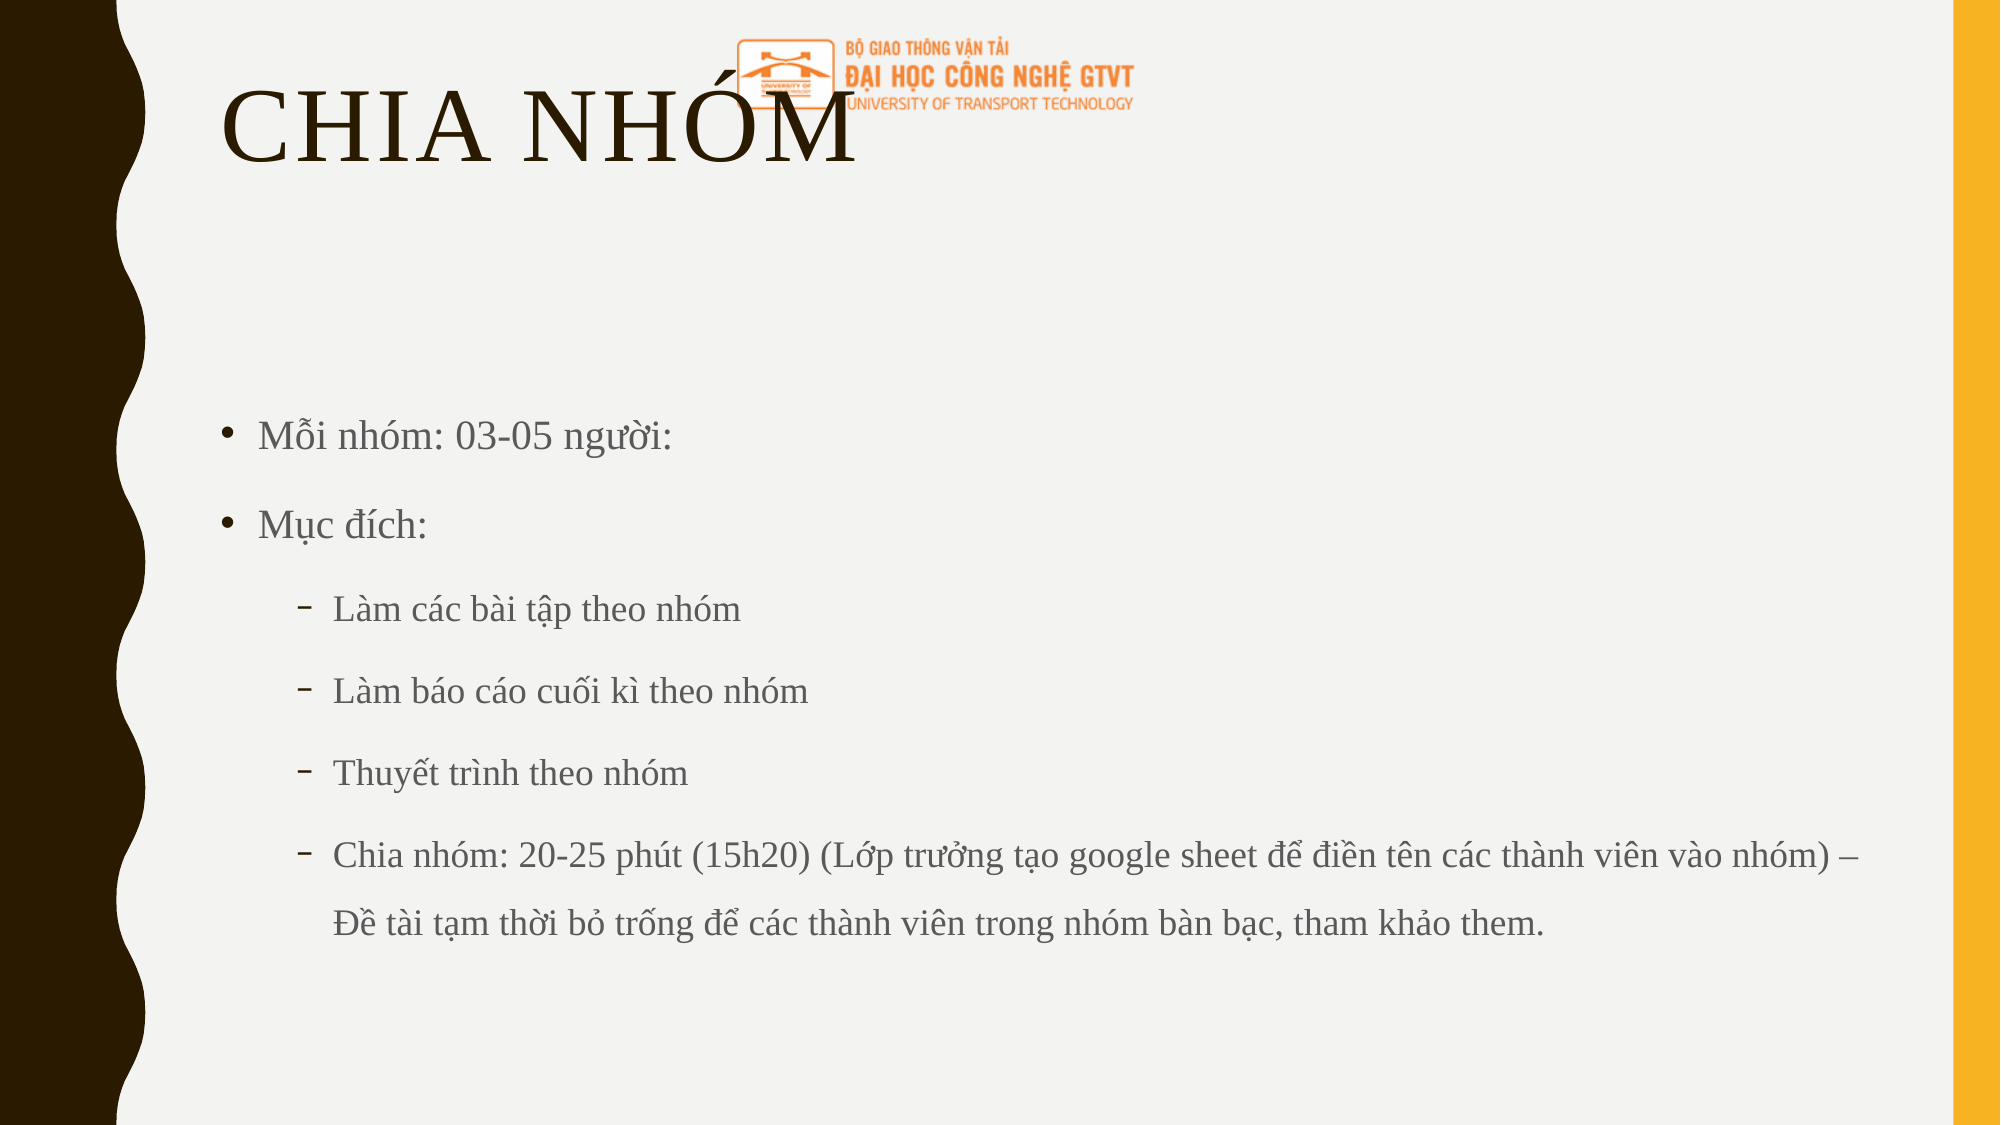

# Chia nhóm

Mỗi nhóm: 03-05 người:
Mục đích:
Làm các bài tập theo nhóm
Làm báo cáo cuối kì theo nhóm
Thuyết trình theo nhóm
Chia nhóm: 20-25 phút (15h20) (Lớp trưởng tạo google sheet để điền tên các thành viên vào nhóm) – Đề tài tạm thời bỏ trống để các thành viên trong nhóm bàn bạc, tham khảo them.